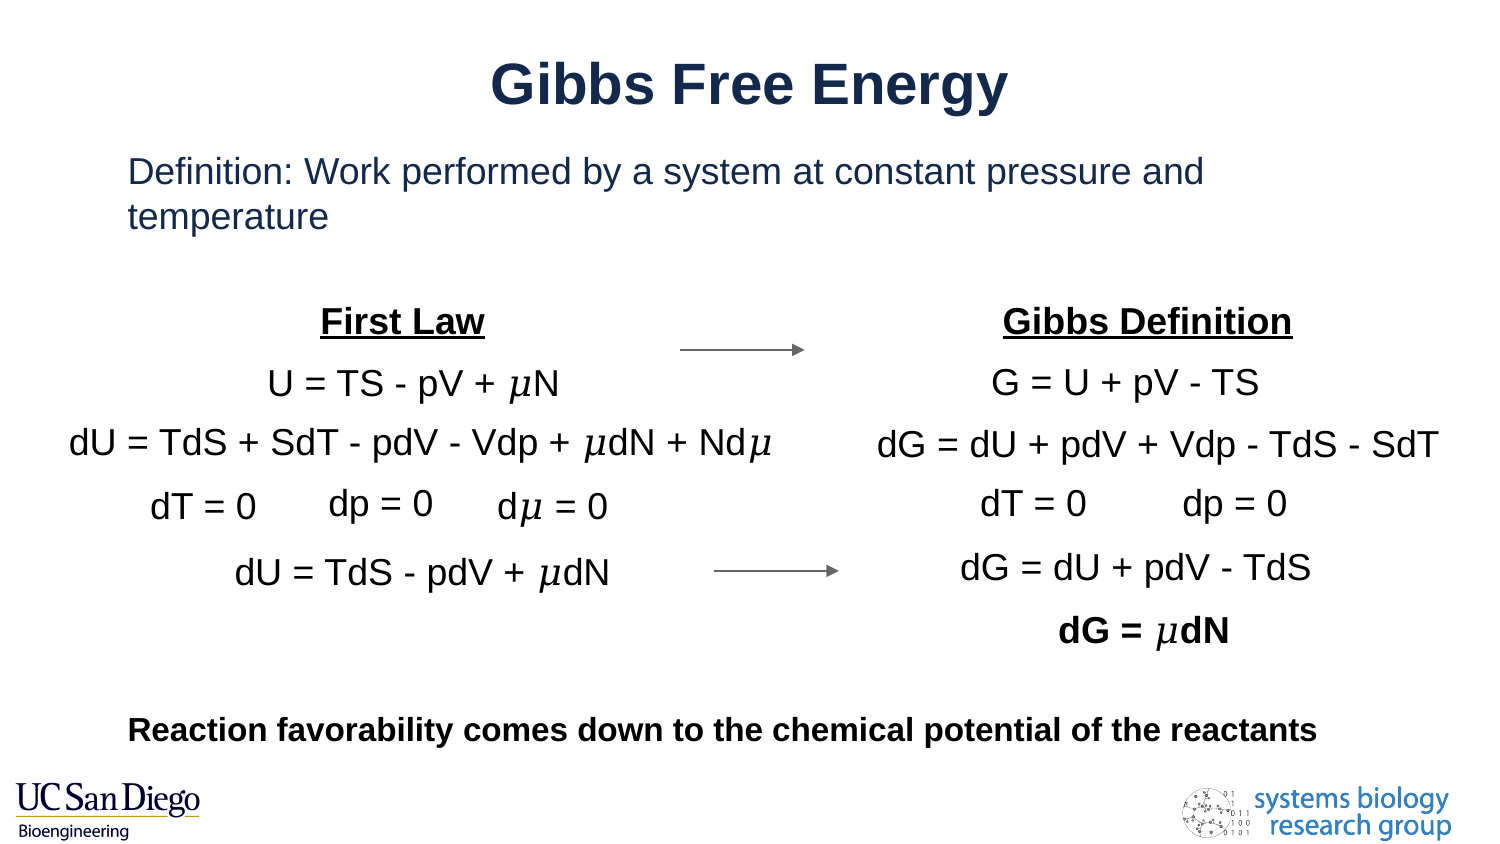

# Gibbs Free Energy
Definition: Work performed by a system at constant pressure and temperature
First Law
Gibbs Definition
G = U + pV - TS
U = TS - pV + 𝜇N
dU = TdS + SdT - pdV - Vdp + 𝜇dN + Nd𝜇

dG = dU + pdV + Vdp - TdS - SdT
dT = 0
dp = 0
dp = 0
d𝜇 = 0
dT = 0
dG = dU + pdV - TdS
dU = TdS - pdV + 𝜇dN
dG = 𝜇dN
Reaction favorability comes down to the chemical potential of the reactants